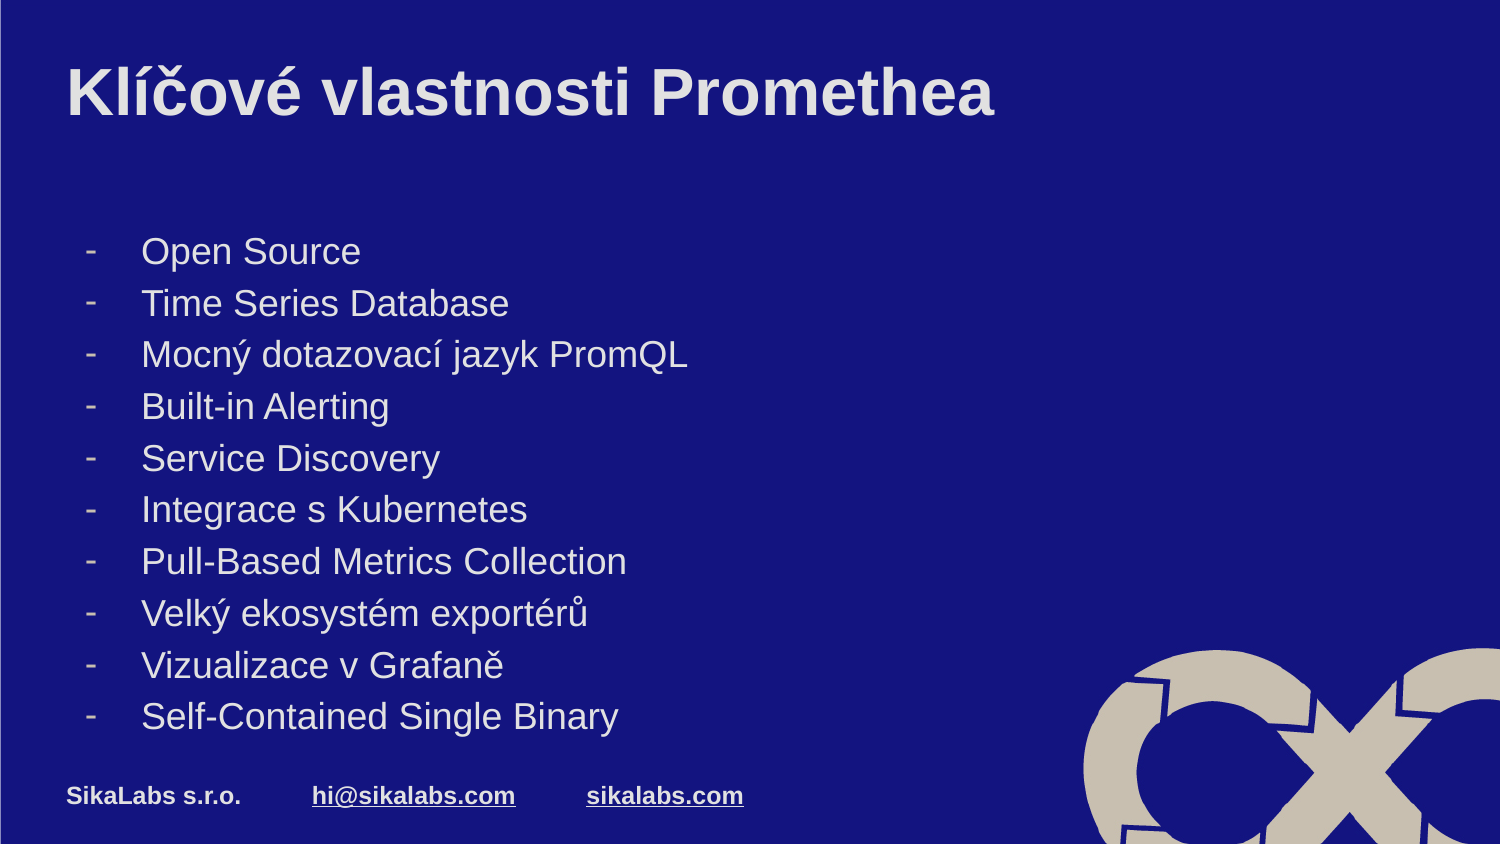

# Klíčové vlastnosti Promethea
Open Source
Time Series Database
Mocný dotazovací jazyk PromQL
Built-in Alerting
Service Discovery
Integrace s Kubernetes
Pull-Based Metrics Collection
Velký ekosystém exportérů
Vizualizace v Grafaně
Self-Contained Single Binary